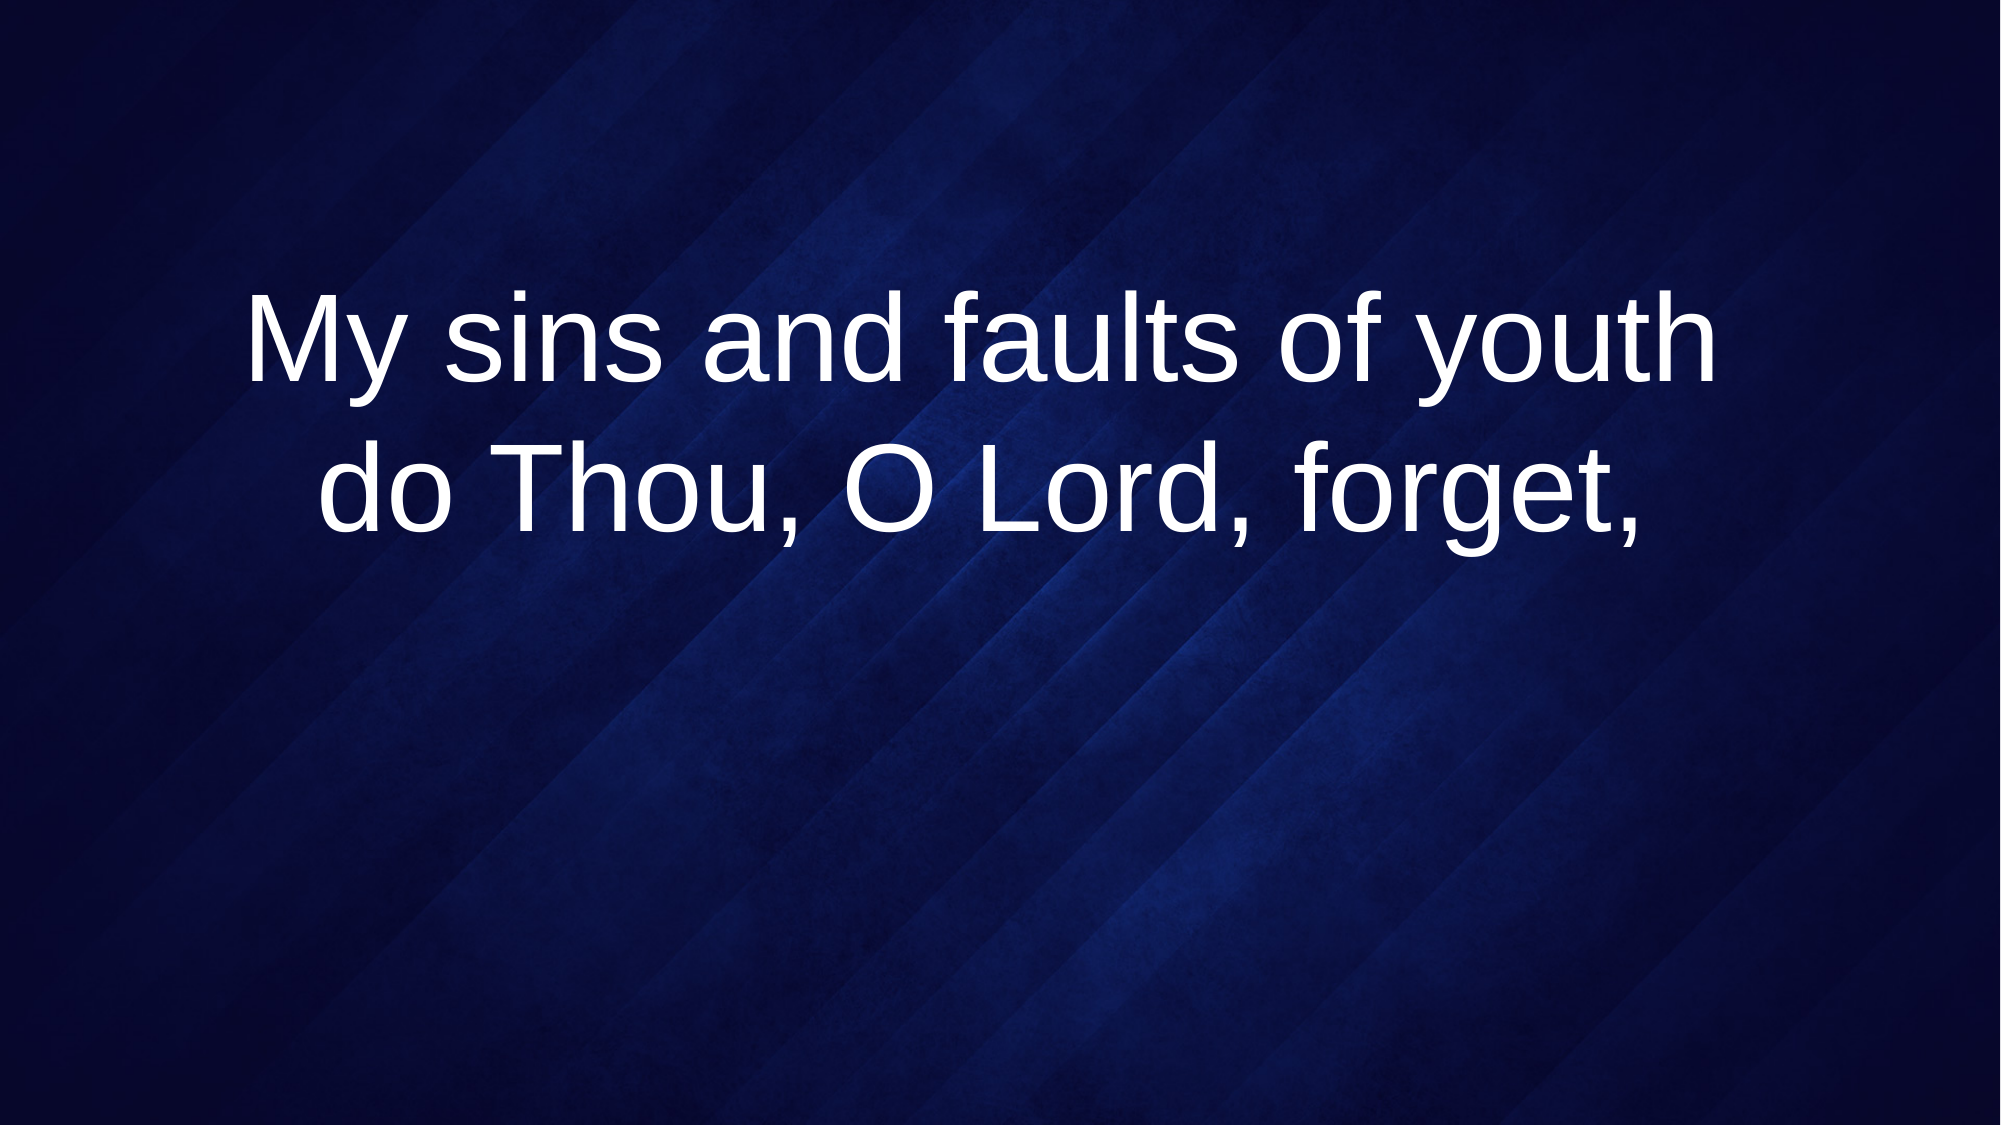

# My sins and faults of youth do Thou, O Lord, forget,